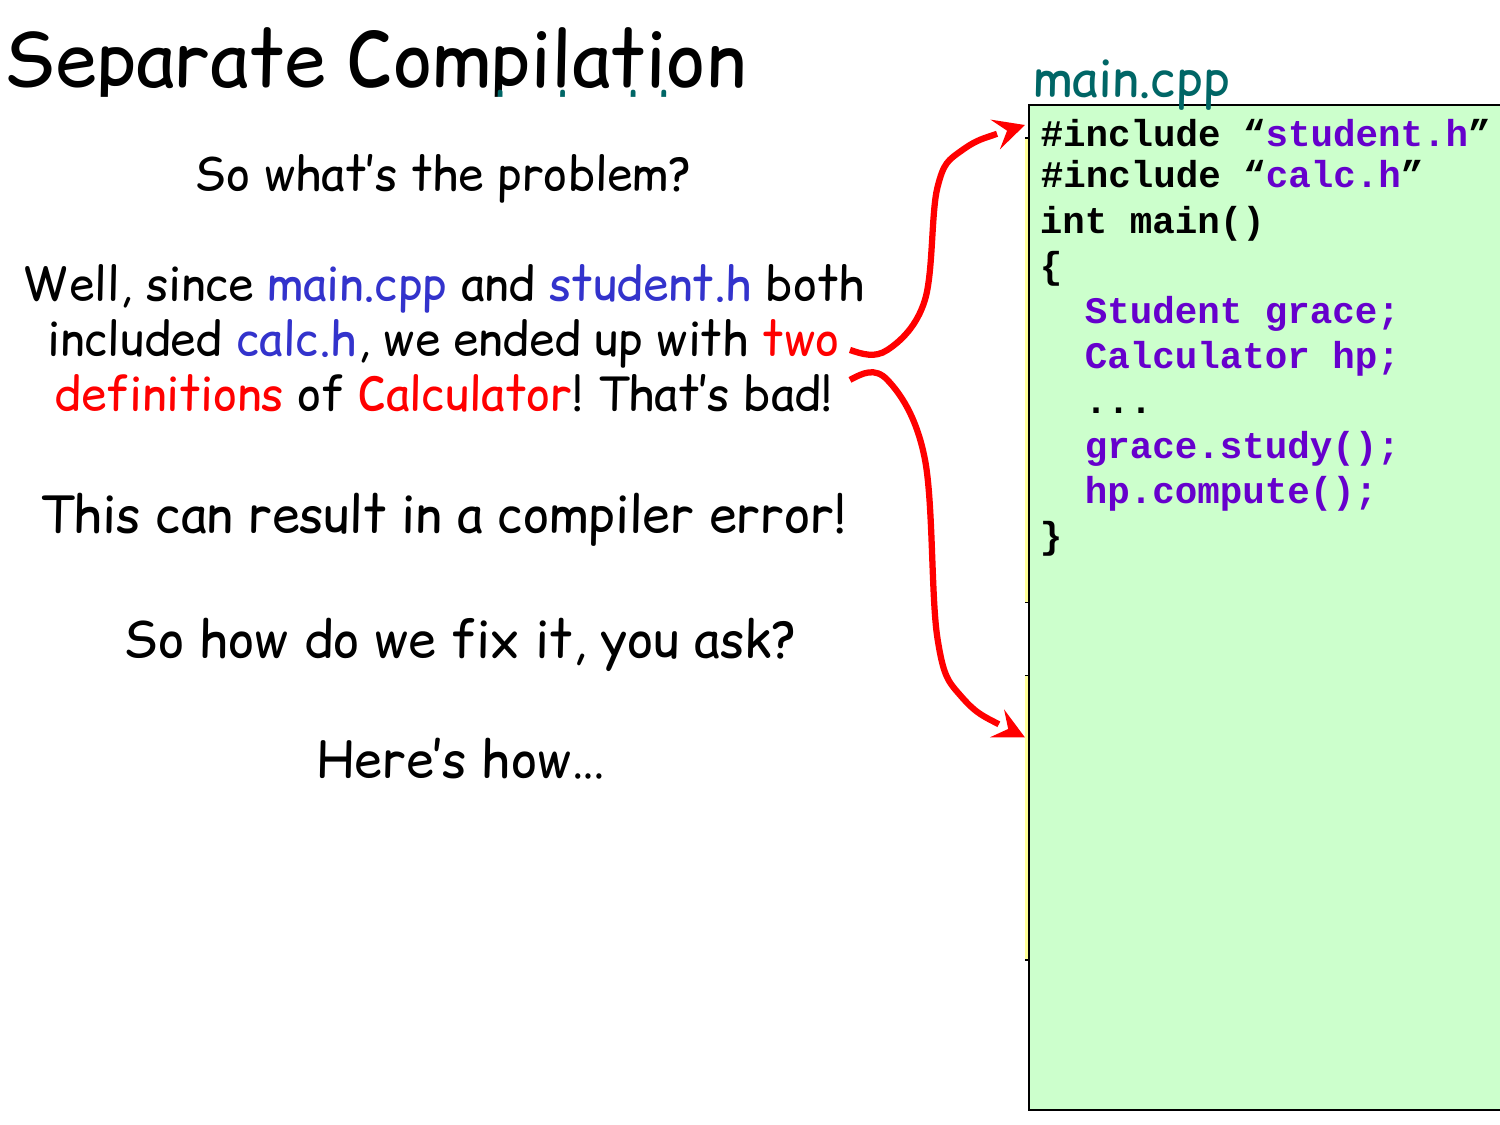

# Separate Compilation
main.cpp

student.h
#include “calc.h”

class Student
{
public:
  void study()
  ...
private:
  Calculator myCalc;
};
calc.h
class Calculator
{
public:
  void compute();
  ...
};

#include “student.h”

So what’s the problem?

Well, since main.cpp and student.h both included calc.h, we ended up with two definitions of Calculator! That’s bad!
#include “calc.h”
class Calculator
{
public:
  void compute();
  ...
};
class Calculator
{
public:
  void compute();
  ...
};
int main()
{
  Student grace;
  Calculator hp;
  ...
  grace.study();
  hp.compute();
}

calc.cpp
#include “calc.h”

int Calc::compute()
{
  ...
}
This can result in a compiler error!
#include “calc.h”
main.cpp
#include “student.h”
#include “calc.h”

int main()
{
  Student grace;
  Calculator hp;
  ...
  grace.study();
  hp.compute();
}
class Student
{
public:
  void study()
  ...
private:
  Calculator myCalc;
};
So how do we fix it, you ask?

Here’s how…
student.cpp
#include “student.h”

void Student::study()
{
 cout << myCalc.compute();
}
main.cpp
#include “student.h”

int main()
{
  Student grace;
  ...
  grace.study();
}
Your main program first includes student.h…
Then student.h then includes calc.h!
…and finally, main.cpp includes calc.h… again!
40